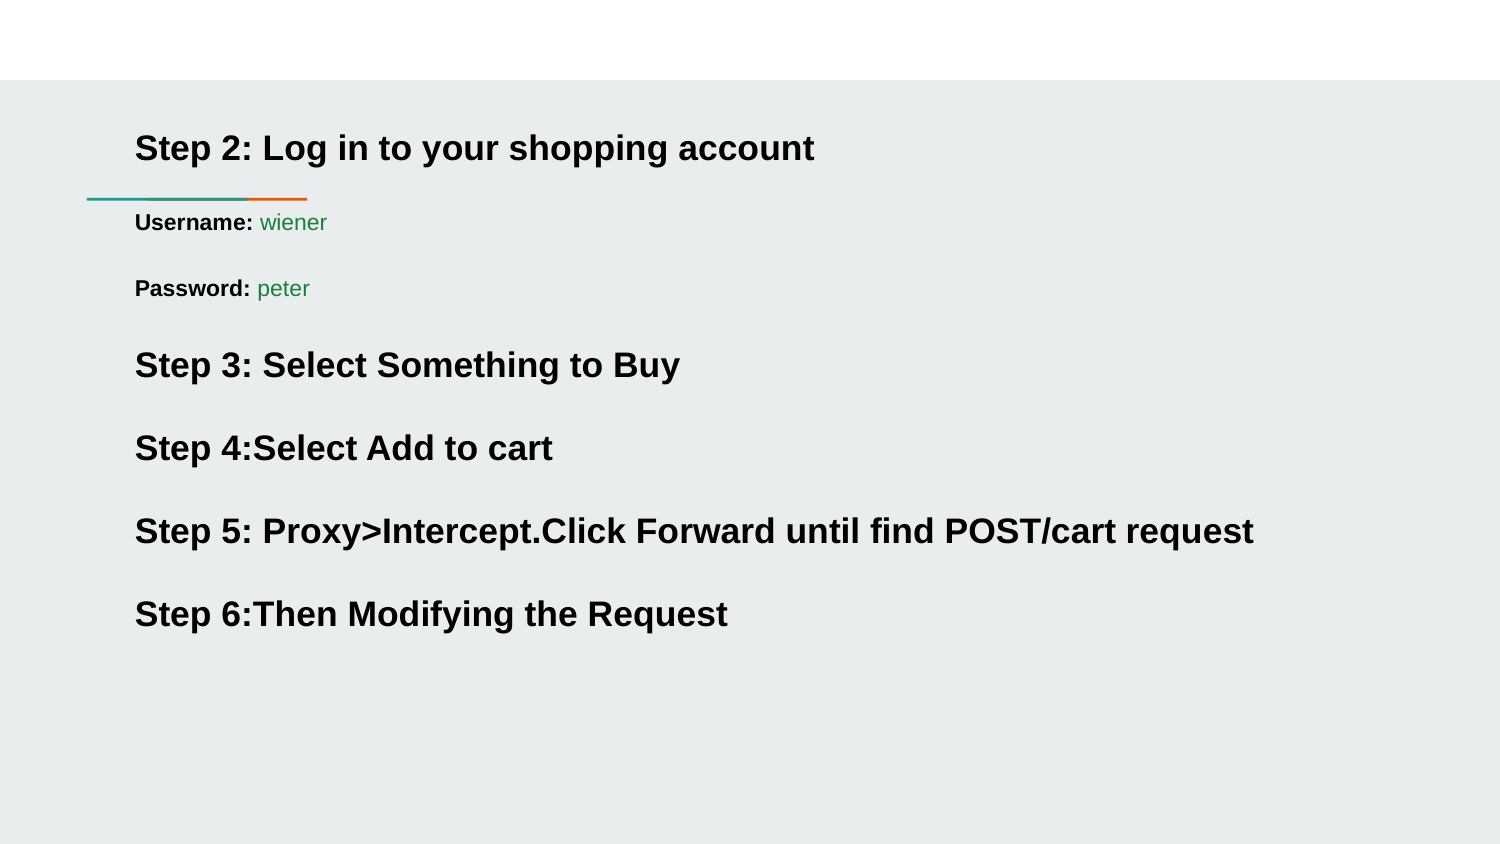

Step 2: Log in to your shopping account
Username: wiener
Password: peter
Step 3: Select Something to Buy
Step 4:Select Add to cart
Step 5: Proxy>Intercept.Click Forward until find POST/cart request
Step 6:Then Modifying the Request